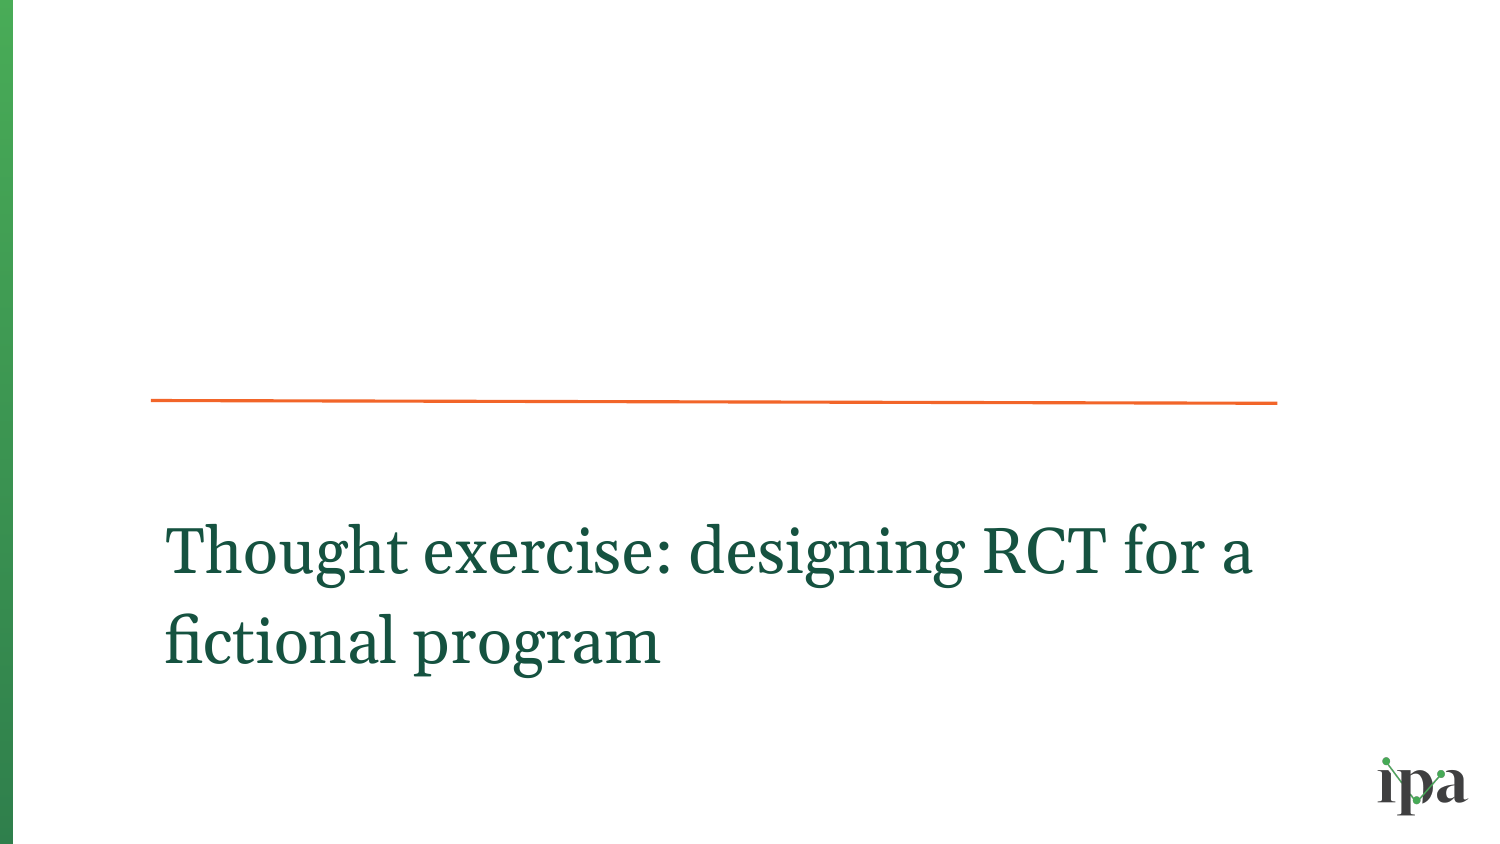

Thought exercise: designing RCT for a fictional program